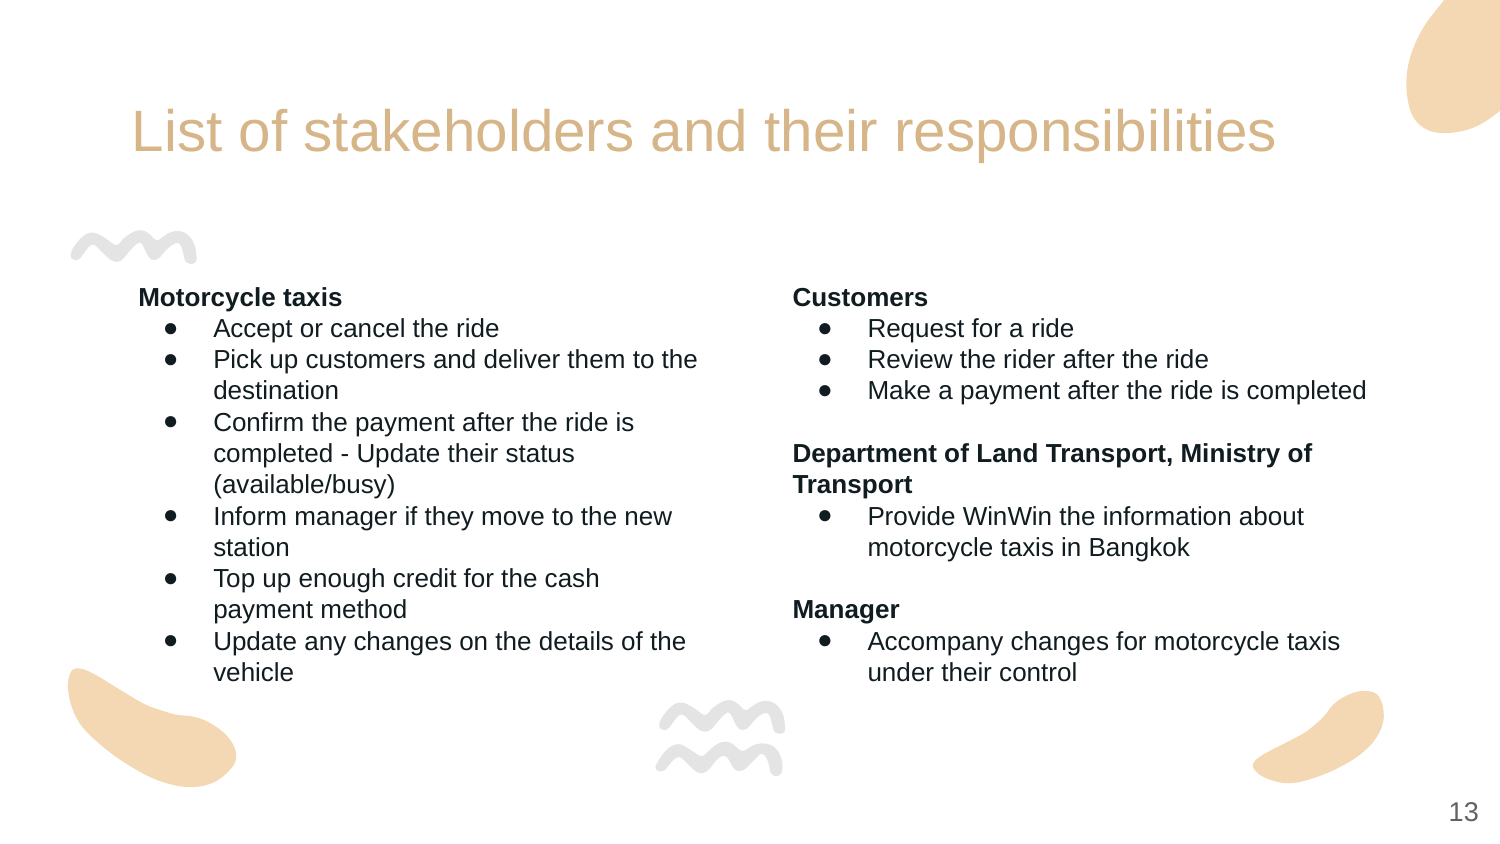

# List of stakeholders and their responsibilities
Motorcycle taxis
Accept or cancel the ride
Pick up customers and deliver them to the destination
Confirm the payment after the ride is completed - Update their status (available/busy)
Inform manager if they move to the new station
Top up enough credit for the cash payment method
Update any changes on the details of the vehicle
Customers
Request for a ride
Review the rider after the ride
Make a payment after the ride is completed

Department of Land Transport, Ministry of Transport
Provide WinWin the information about motorcycle taxis in Bangkok

Manager
Accompany changes for motorcycle taxis under their control
13